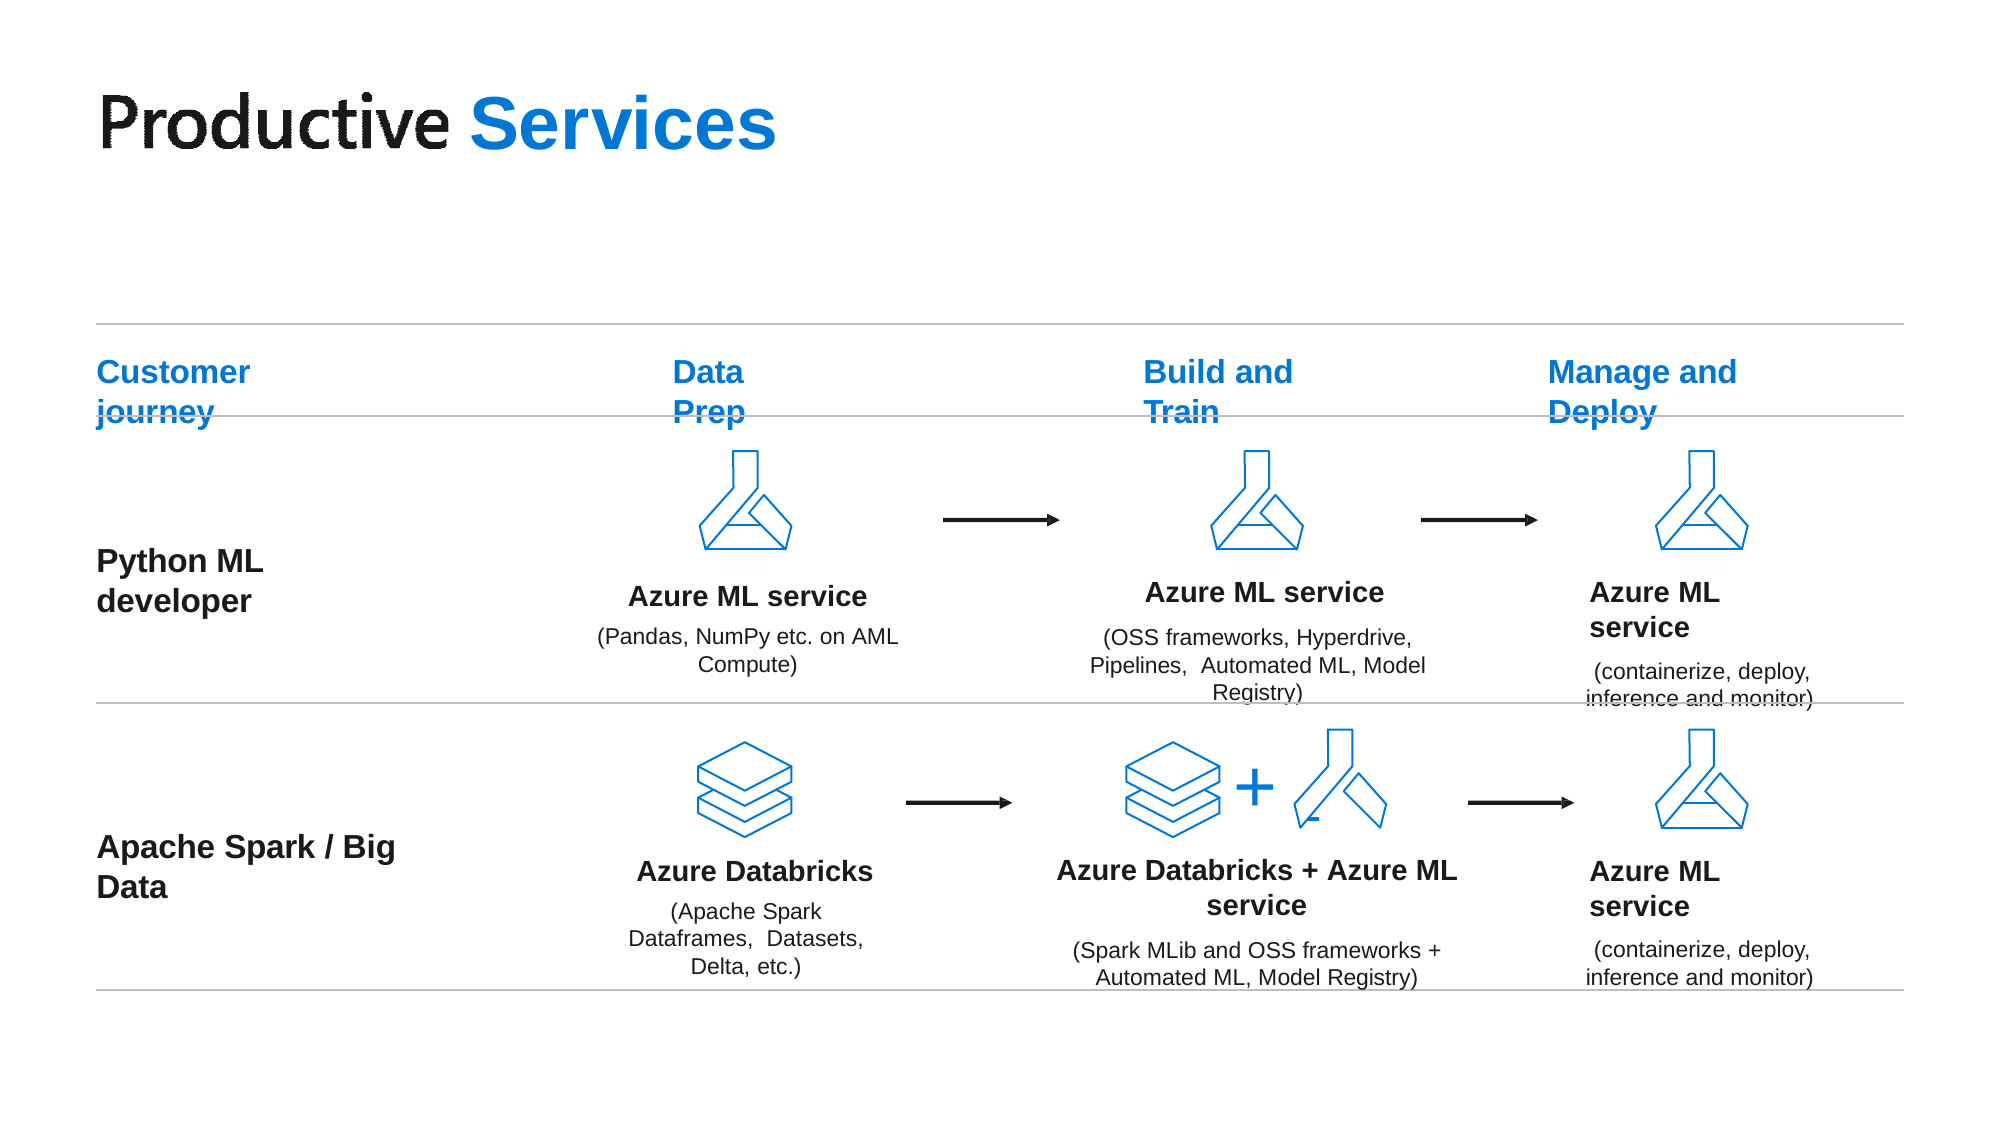

# Services

Customer journey
Data Prep
Build and Train
Manage and Deploy

Python ML developer
Azure ML service
(OSS frameworks, Hyperdrive, Pipelines,  Automated ML, Model Registry)
Azure ML service
(containerize, deploy,  inference and monitor)
Azure ML service
(Pandas, NumPy etc. on AML Compute)

+

Apache Spark / Big Data
Azure Databricks + Azure ML service
(Spark MLib and OSS frameworks +
Automated ML, Model Registry)
Azure ML service
(containerize, deploy,  inference and monitor)
Azure Databricks
(Apache Spark Dataframes,  Datasets, Delta, etc.)